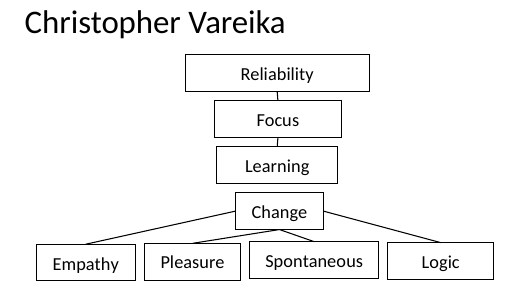

# Christopher Vareika
Reliability
Change
Spontaneous
Logic
Pleasure
Focus
Learning
Empathy